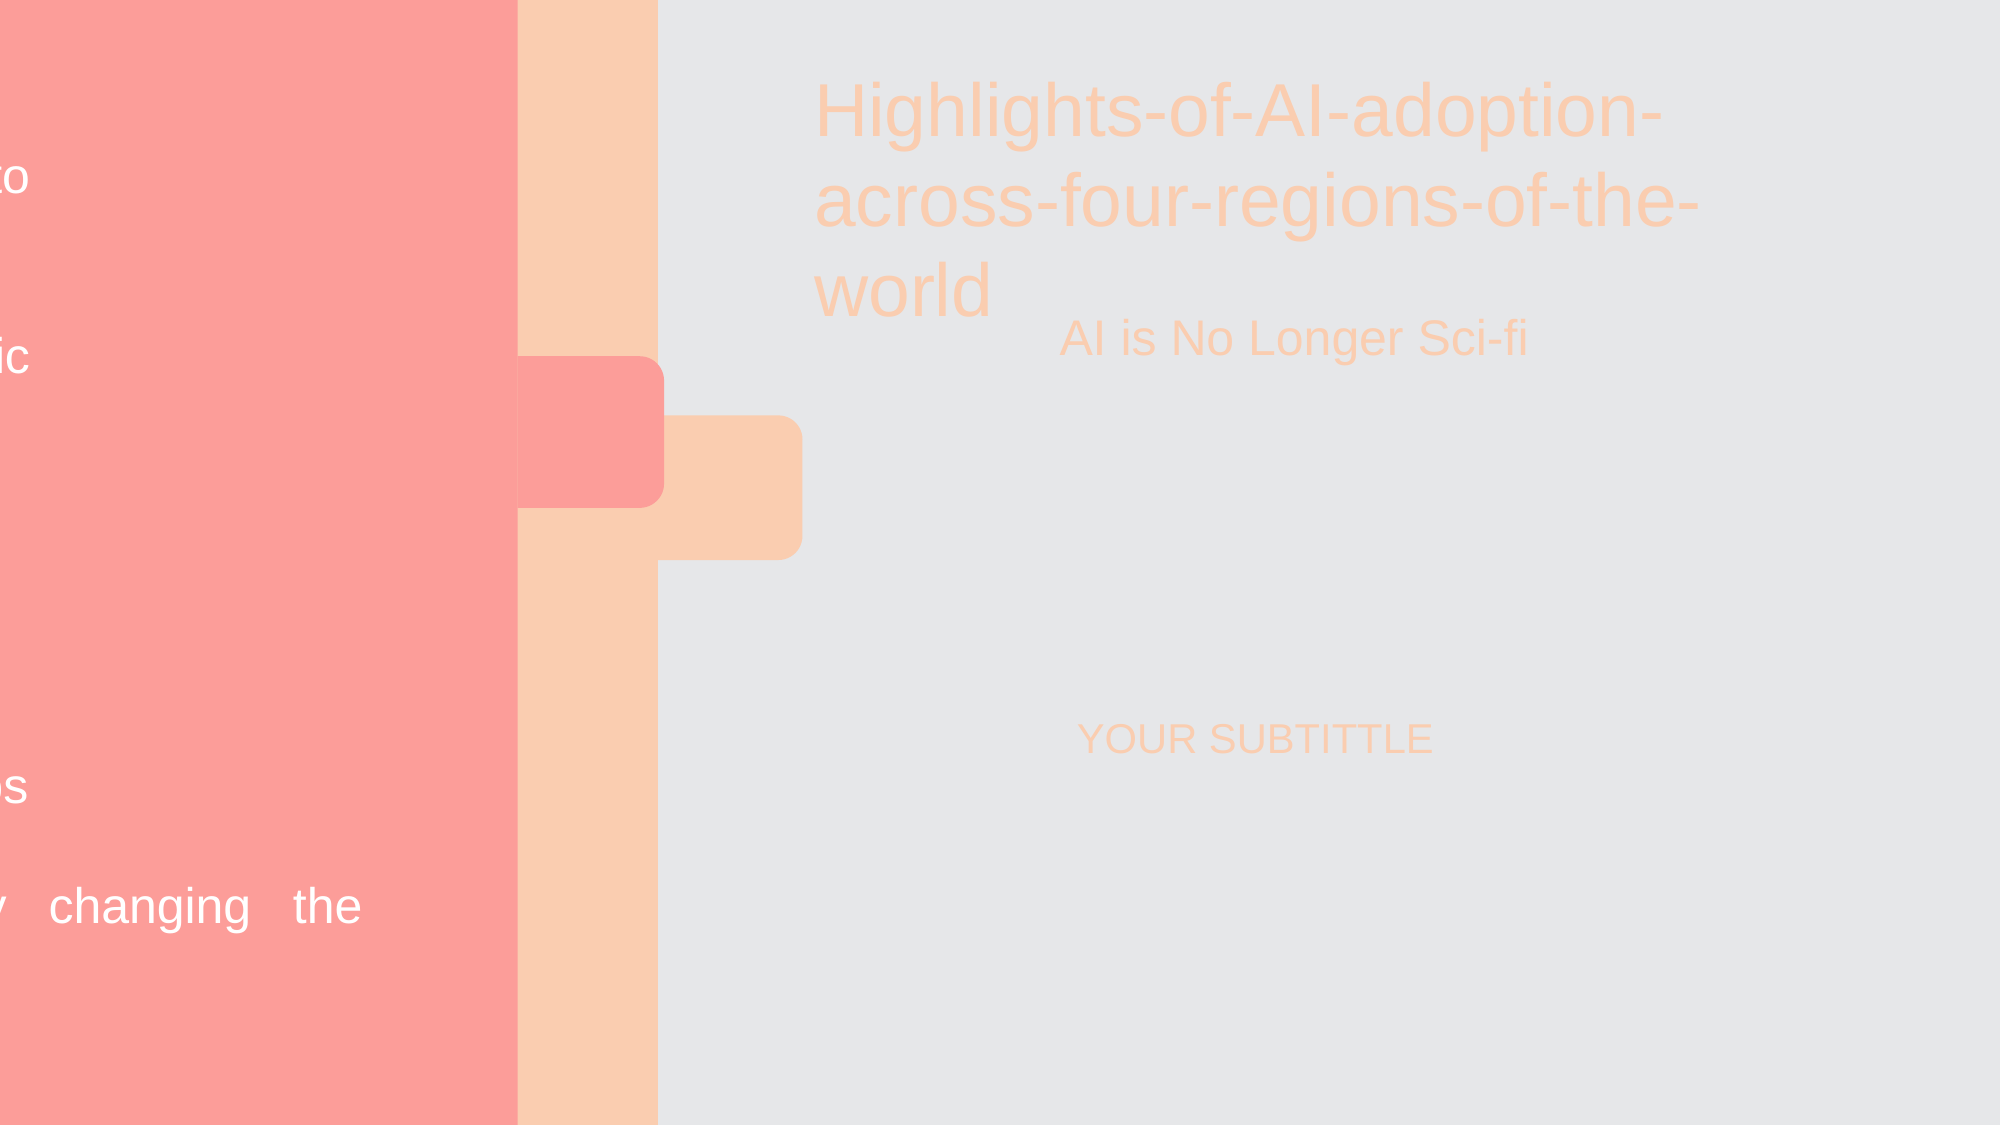

North America and Europe Home to Biggest AI Spenders

Latin America and Asia Pacific companies gained more

AI is creating new jobs

AI is fundamentally changing the nature of work

835 companies and their AI initiatives and plans
4 regions
13 industries
13 business functions
Average revenue
Highlights-of-AI-adoption-across-four-regions-of-the-world
AI is No Longer Sci-fi
YOUR SUBTITTLE